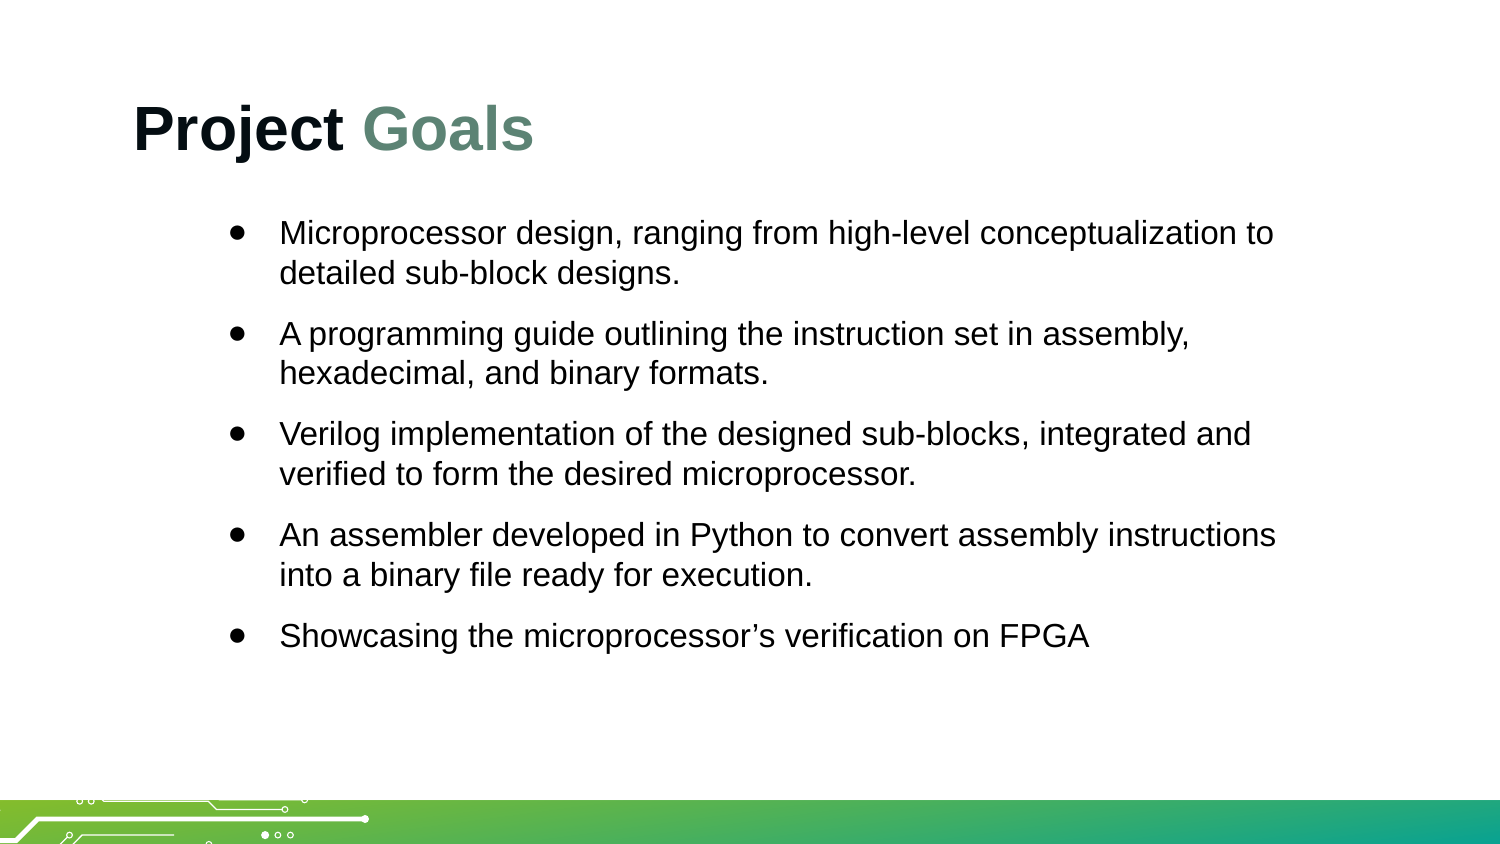

# Project Goals
Microprocessor design, ranging from high-level conceptualization to detailed sub-block designs.
A programming guide outlining the instruction set in assembly, hexadecimal, and binary formats.
Verilog implementation of the designed sub-blocks, integrated and verified to form the desired microprocessor.
An assembler developed in Python to convert assembly instructions into a binary file ready for execution.
Showcasing the microprocessor’s verification on FPGA